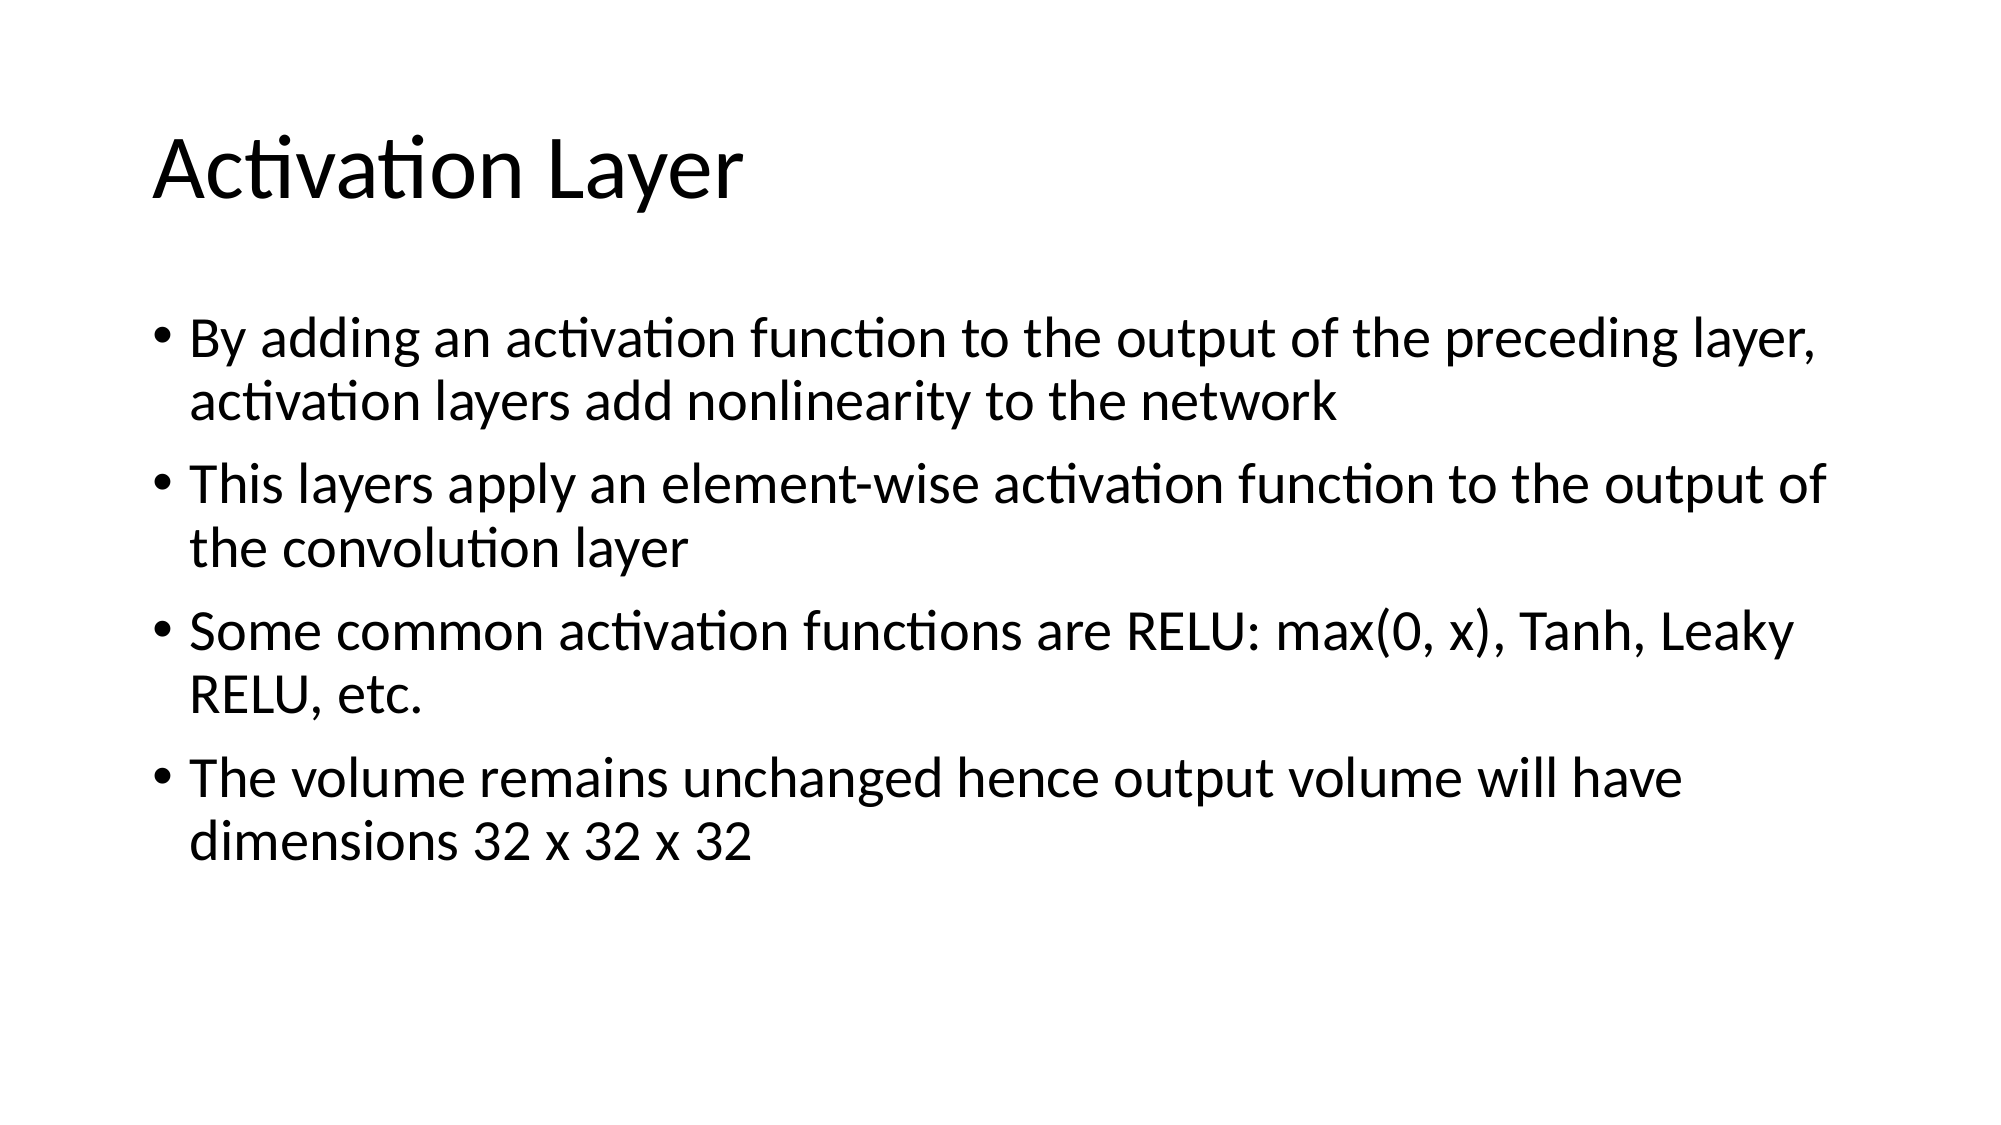

# Activation Layer
By adding an activation function to the output of the preceding layer, activation layers add nonlinearity to the network
This layers apply an element-wise activation function to the output of the convolution layer
Some common activation functions are RELU: max(0, x), Tanh, Leaky RELU, etc.
The volume remains unchanged hence output volume will have dimensions 32 x 32 x 32